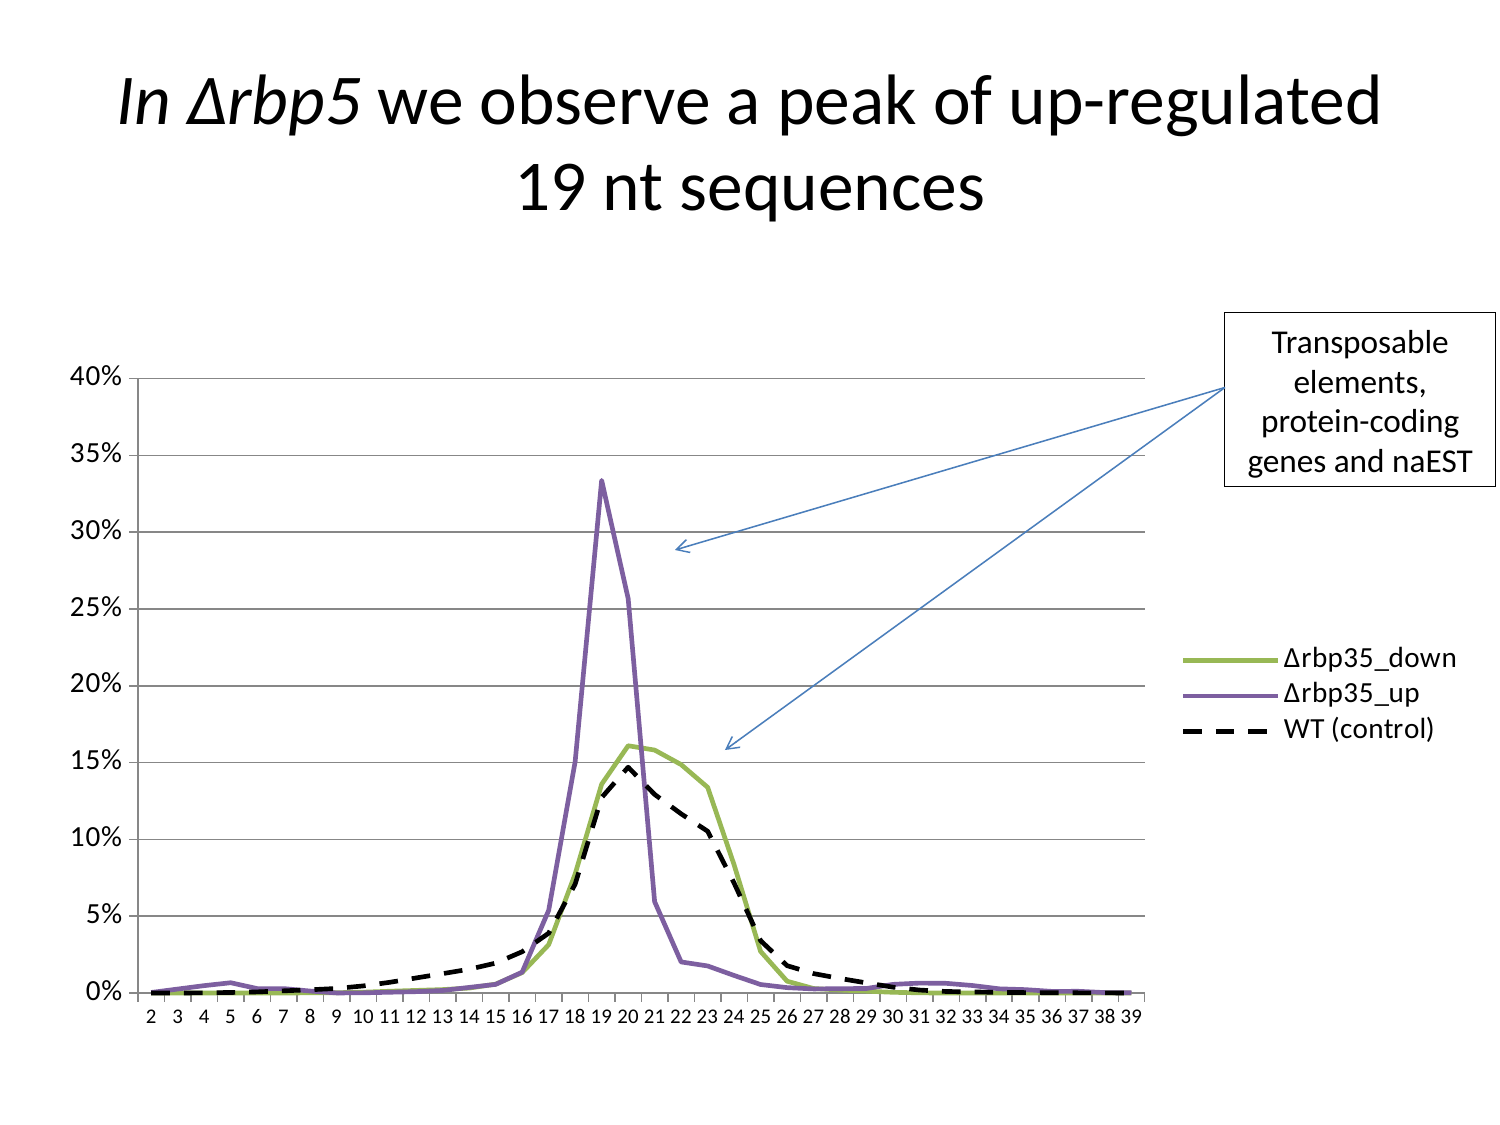

# In ∆rbp5 we observe a peak of up-regulated 19 nt sequences
Transposable elements, protein-coding genes and naEST

### Chart

| Category | ∆rbp35_down | ∆rbp35_up | WT (control) |
|---|---|---|---|
| 2 | 0.0 | 0.0003816502557056713 | 8.793750281674813e-06 |
| 3 | 0.0 | 0.002595221738798565 | 3.517500112669925e-05 |
| 4 | 0.0 | 0.004808793221891459 | 0.0001297078166547035 |
| 5 | 2.2958422297219735e-05 | 0.006717044500419815 | 0.00037483360575638893 |
| 6 | 2.2958422297219735e-05 | 0.002900541943363102 | 0.0007535144772610106 |
| 7 | 6.887526689165921e-05 | 0.002900541943363102 | 0.0014394269992316462 |
| 8 | 0.00011479211148609868 | 0.0012976108693992824 | 0.002128087568165305 |
| 9 | 0.00020662580067497762 | 7.633005114113426e-05 | 0.0029937223615176694 |
| 10 | 0.0005510021351332737 | 0.00015266010228226853 | 0.004618917335449696 |
| 11 | 0.0011708795371582065 | 0.0005343103579879398 | 0.006972344754582918 |
| 12 | 0.0016989232499942603 | 0.0009159606136936112 | 0.009839107346408906 |
| 13 | 0.002249925385127534 | 0.0016792611251049538 | 0.012612985950884706 |
| 14 | 0.0032371375439079826 | 0.0036638424547744447 | 0.015498435262059254 |
| 15 | 0.005785522418899373 | 0.005648423784443936 | 0.019477607264517107 |
| 16 | 0.013315884932387447 | 0.013586749103121899 | 0.02687370086079823 |
| 17 | 0.03147599696948826 | 0.05381268605449965 | 0.03896620671688631 |
| 18 | 0.0774846752531166 | 0.15052286085031677 | 0.07083970422220928 |
| 19 | 0.13593681842183805 | 0.333714983589039 | 0.1272406200913011 |
| 20 | 0.16093854030351035 | 0.25677429203877566 | 0.14700732189632829 |
| 21 | 0.15816057120554675 | 0.05946110983894359 | 0.12927802210968664 |
| 22 | 0.148678742796795 | 0.02022746355240058 | 0.11663425803281607 |
| 23 | 0.13389351883738548 | 0.017632241813602016 | 0.10529196899763338 |
| 24 | 0.0834079482057993 | 0.01144950767117014 | 0.07156408940166224 |
| 25 | 0.027113896733016507 | 0.0055720937333028015 | 0.03409721710780148 |
| 26 | 0.007714029891865831 | 0.0035111823524921764 | 0.017826031039740058 |
| 27 | 0.002938678054044126 | 0.0026715517899396995 | 0.012681687124960291 |
| 28 | 0.0019514658952636775 | 0.002824211892221968 | 0.009479113194252844 |
| 29 | 0.0011938379594554262 | 0.002976871994504236 | 0.006608503336678622 |
| 30 | 0.00048212686824161444 | 0.005648423784443936 | 0.0038346247322028236 |
| 31 | 0.00013775053378331842 | 0.0064880543469964125 | 0.0019219840459385514 |
| 32 | 0.0 | 0.006335394244714144 | 0.0010354640956672092 |
| 33 | 4.591684459443947e-05 | 0.004885123273032593 | 0.0006947062722523103 |
| 34 | 0.0 | 0.0027478818410808336 | 0.00043529063894290327 |
| 35 | 0.0 | 0.0022135714830928935 | 0.0002912929780804782 |
| 36 | 0.0 | 0.0010686207159758797 | 0.0002028058658711254 |
| 37 | 0.0 | 0.001144950767117014 | 0.00014179922329200637 |
| 38 | 0.0 | 0.00030532020456453706 | 9.78304718836323e-05 |
| 39 | 0.0 | 0.00015266010228226853 | 5.276250169004888e-05 |